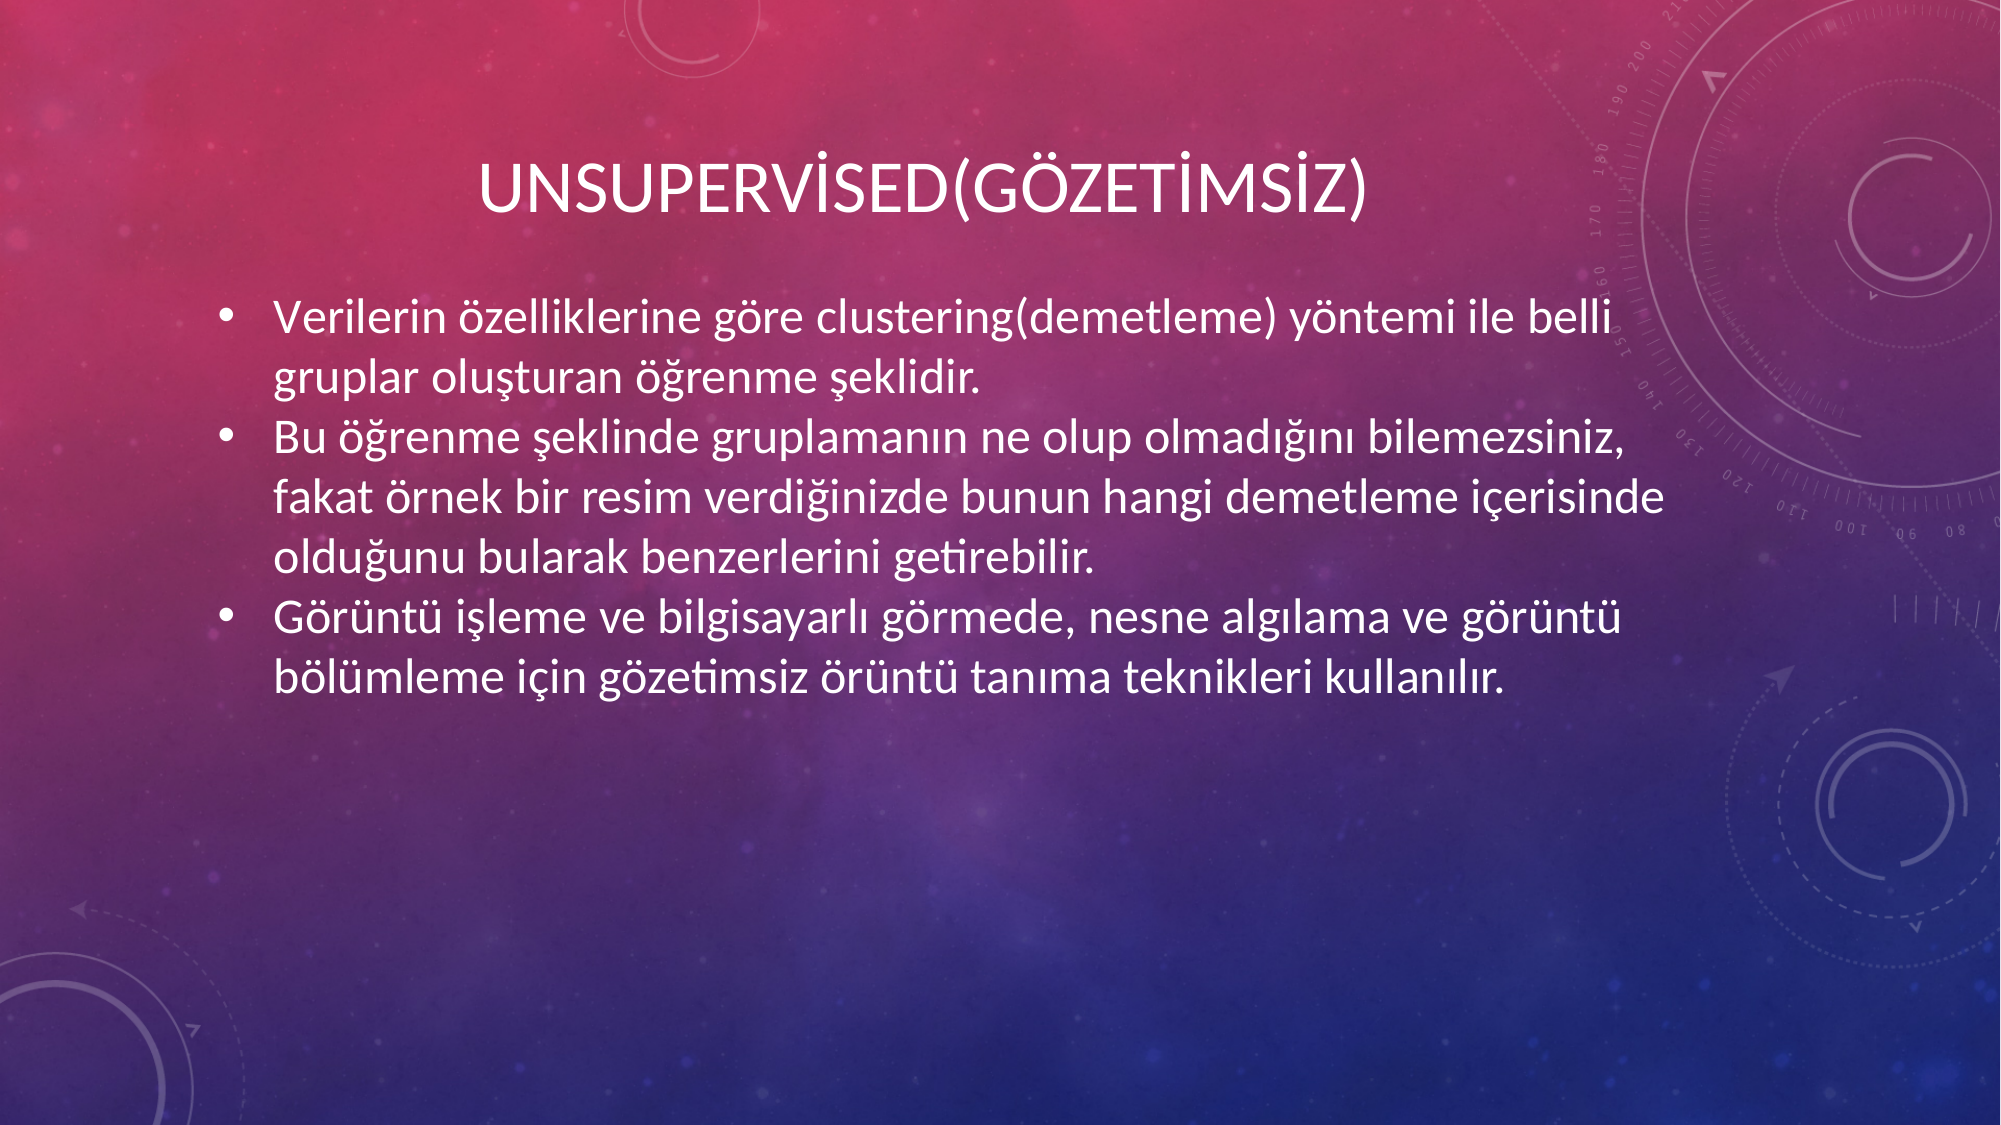

UNSUPERVİSED(GÖZETİMSİZ)
Verilerin özelliklerine göre clustering(demetleme) yöntemi ile belli gruplar oluşturan öğrenme şeklidir.
Bu öğrenme şeklinde gruplamanın ne olup olmadığını bilemezsiniz, fakat örnek bir resim verdiğinizde bunun hangi demetleme içerisinde olduğunu bularak benzerlerini getirebilir.
Görüntü işleme ve bilgisayarlı görmede, nesne algılama ve görüntü bölümleme için gözetimsiz örüntü tanıma teknikleri kullanılır.